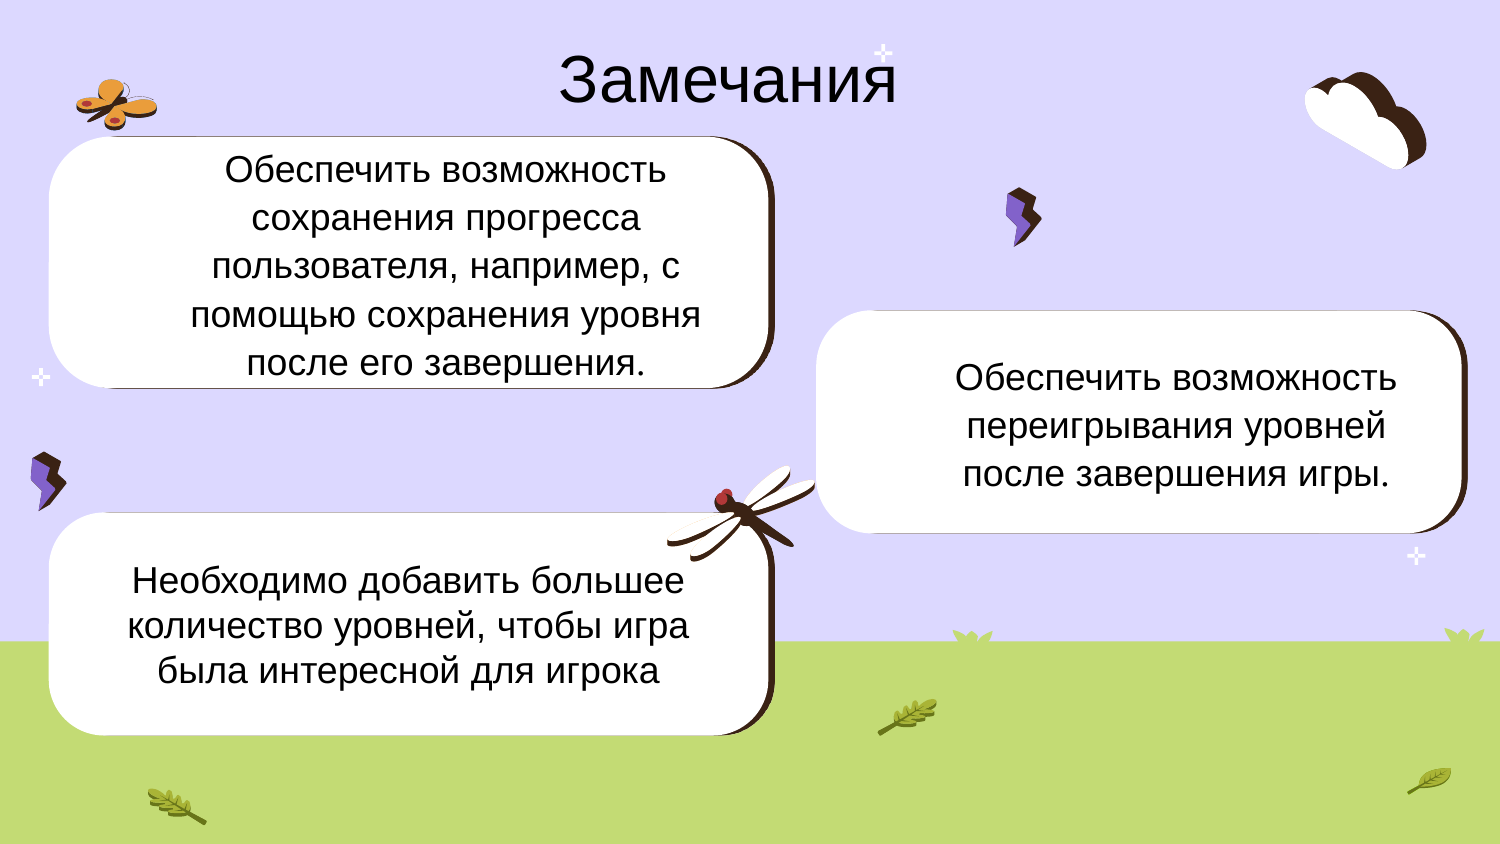

Замечания
Обеспечить возможность сохранения прогресса пользователя, например, с помощью сохранения уровня после его завершения.

Обеспечить возможность переигрывания уровней после завершения игры.

Необходимо добавить большее количество уровней, чтобы игра была интересной для игрока